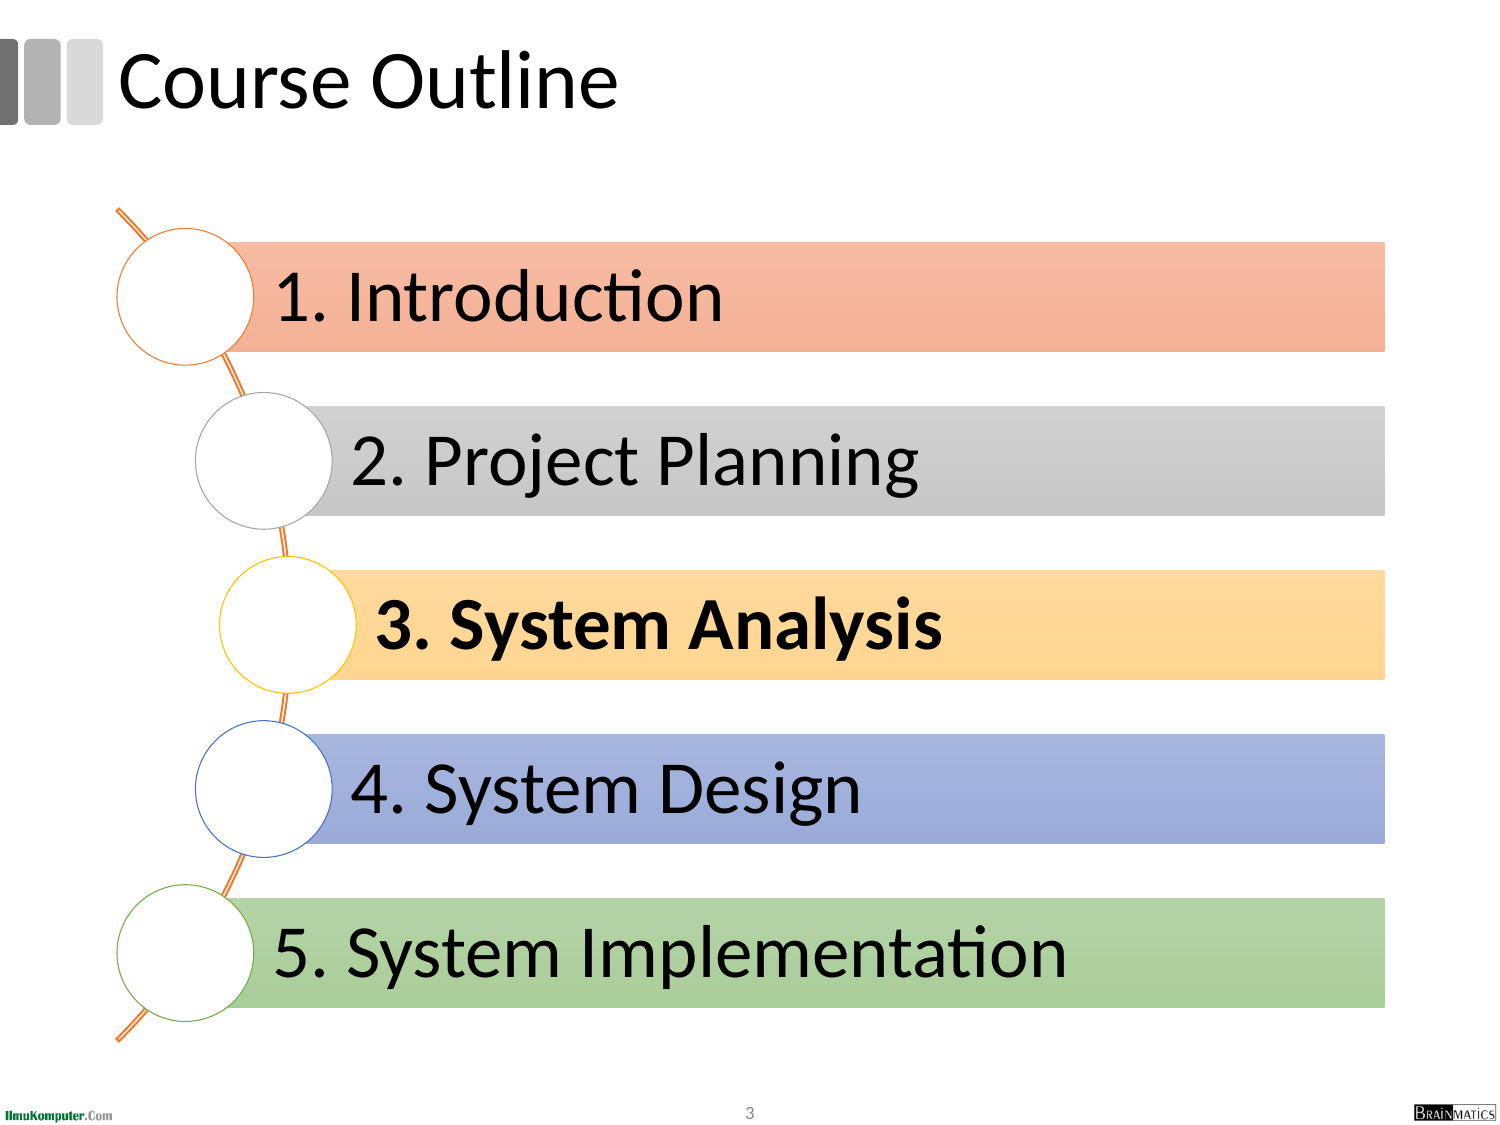

# Course Outline
1. Introduction
2. Project Planning
3. System Analysis
4. System Design
5. System Implementation
3